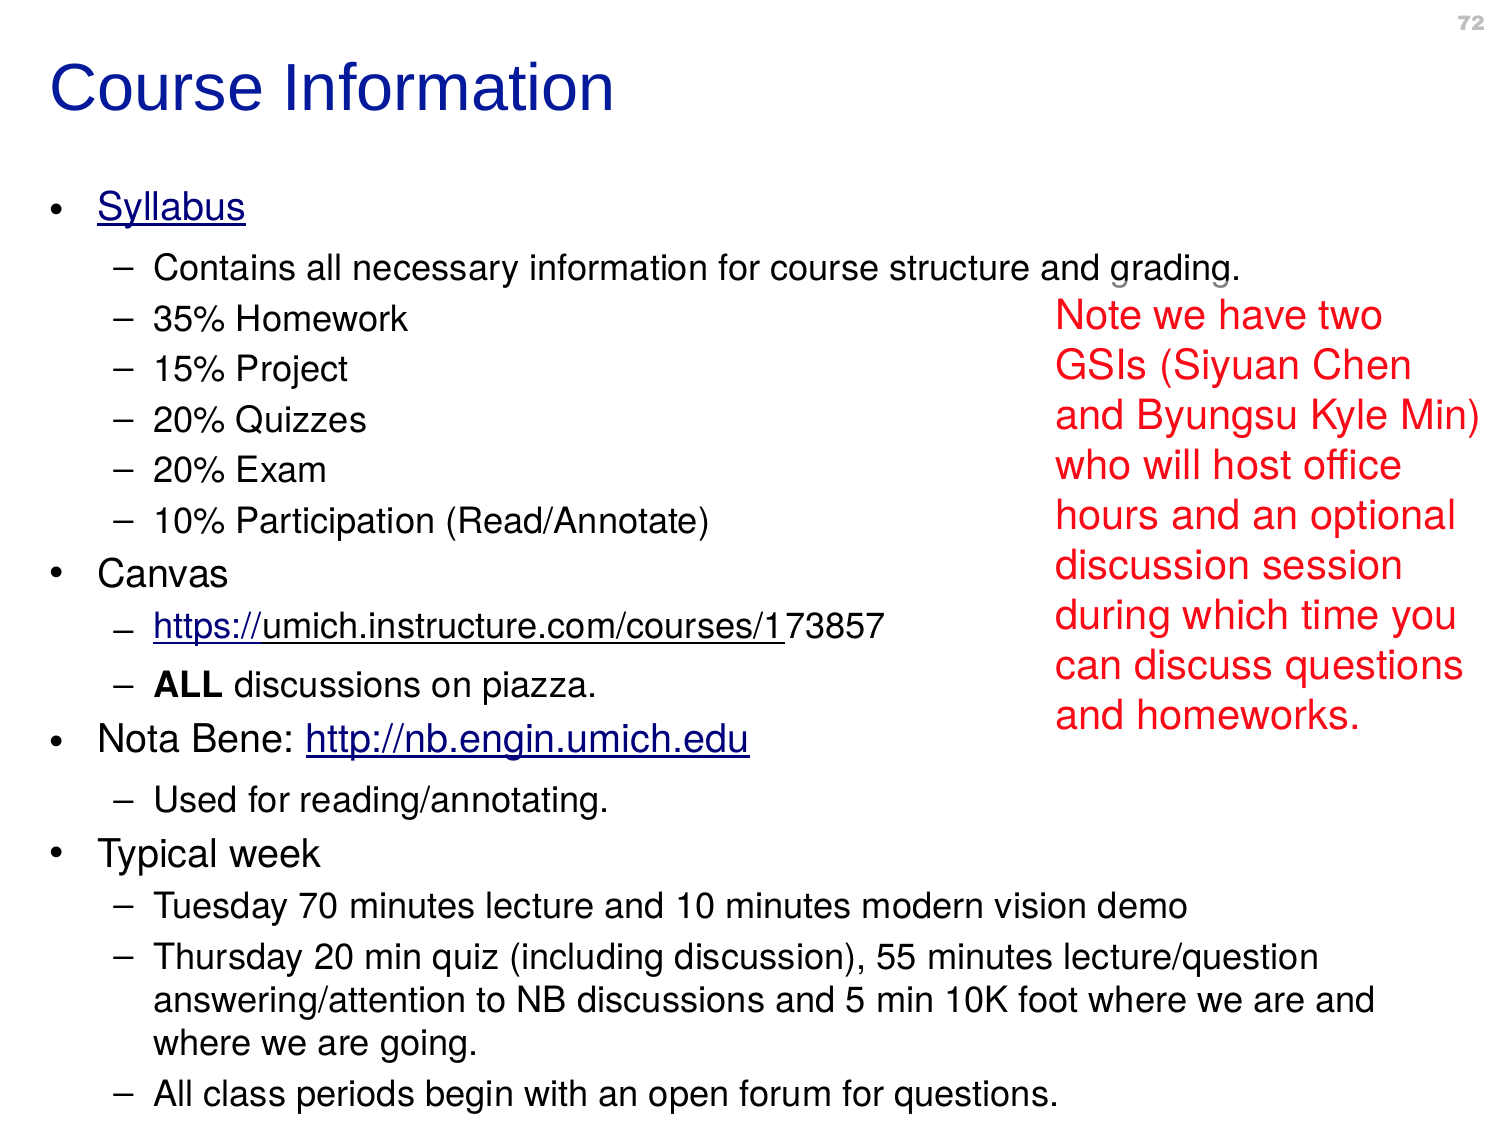

72
# Course Information
Syllabus
Contains all necessary information for course structure and grading.
35% Homework
15% Project
20% Quizzes
20% Exam
10% Participation (Read/Annotate)
Canvas
https://umich.instructure.com/courses/173857
ALL discussions on piazza.
Nota Bene: http://nb.engin.umich.edu
Used for reading/annotating.
Typical week
Tuesday 70 minutes lecture and 10 minutes modern vision demo
Thursday 20 min quiz (including discussion), 55 minutes lecture/question answering/attention to NB discussions and 5 min 10K foot where we are and where we are going.
All class periods begin with an open forum for questions.
Note we have two GSIs (Siyuan Chen and Byungsu Kyle Min) who will host office hours and an optional discussion session during which time you can discuss questions and homeworks.